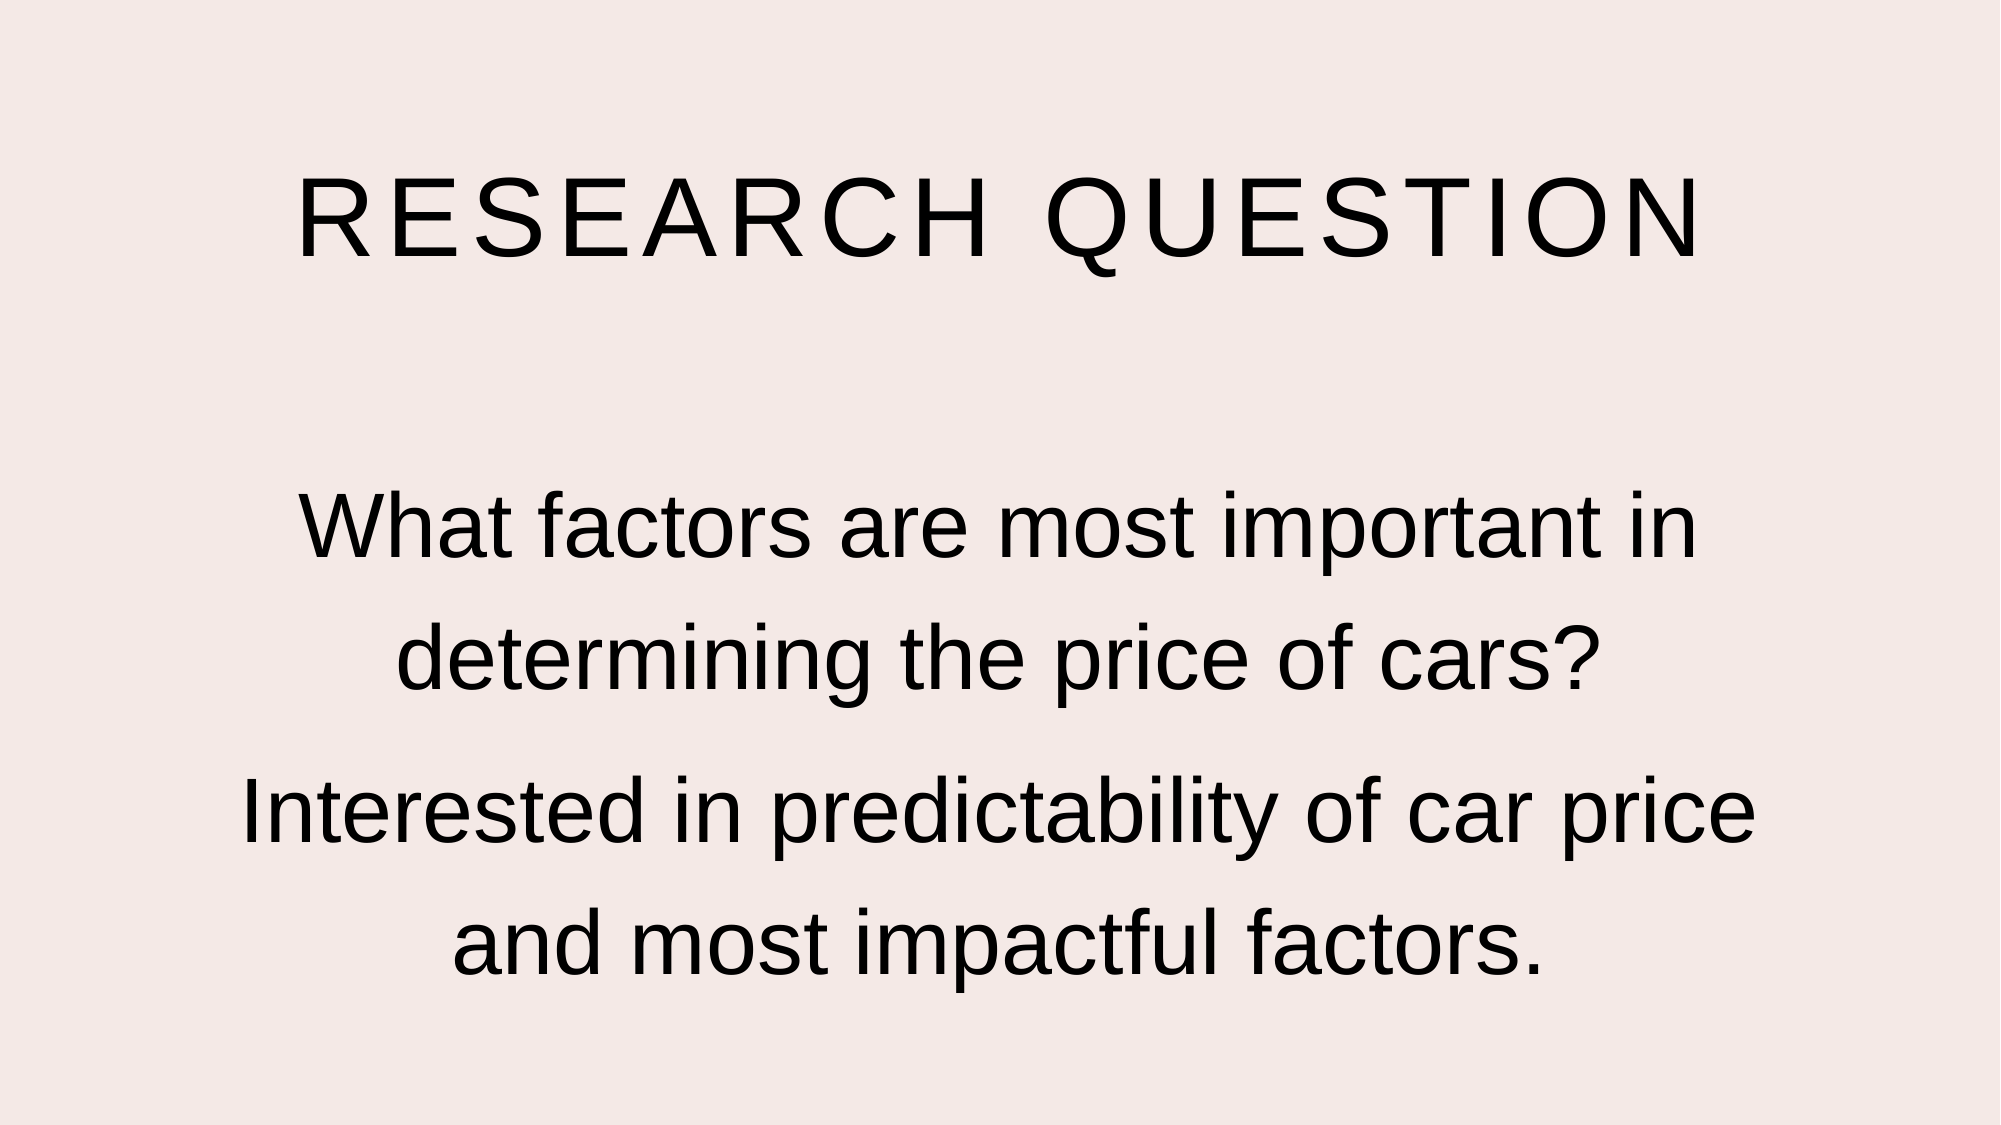

# Research question
What factors are most important in determining the price of cars?
Interested in predictability of car price and most impactful factors.